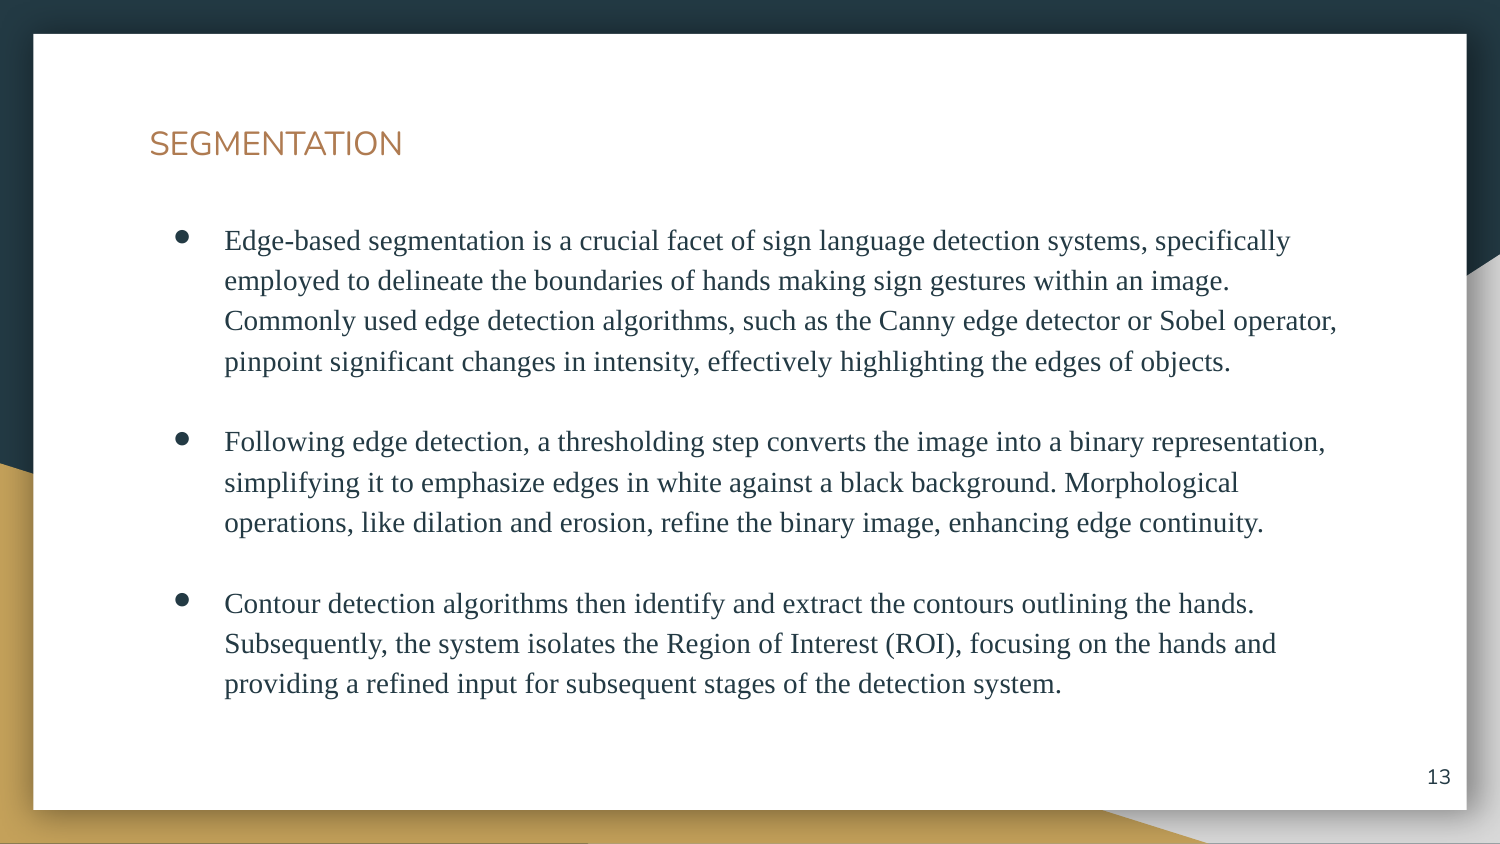

# SEGMENTATION
Edge-based segmentation is a crucial facet of sign language detection systems, specifically employed to delineate the boundaries of hands making sign gestures within an image. Commonly used edge detection algorithms, such as the Canny edge detector or Sobel operator, pinpoint significant changes in intensity, effectively highlighting the edges of objects.

Following edge detection, a thresholding step converts the image into a binary representation, simplifying it to emphasize edges in white against a black background. Morphological operations, like dilation and erosion, refine the binary image, enhancing edge continuity.

Contour detection algorithms then identify and extract the contours outlining the hands. Subsequently, the system isolates the Region of Interest (ROI), focusing on the hands and providing a refined input for subsequent stages of the detection system.
13